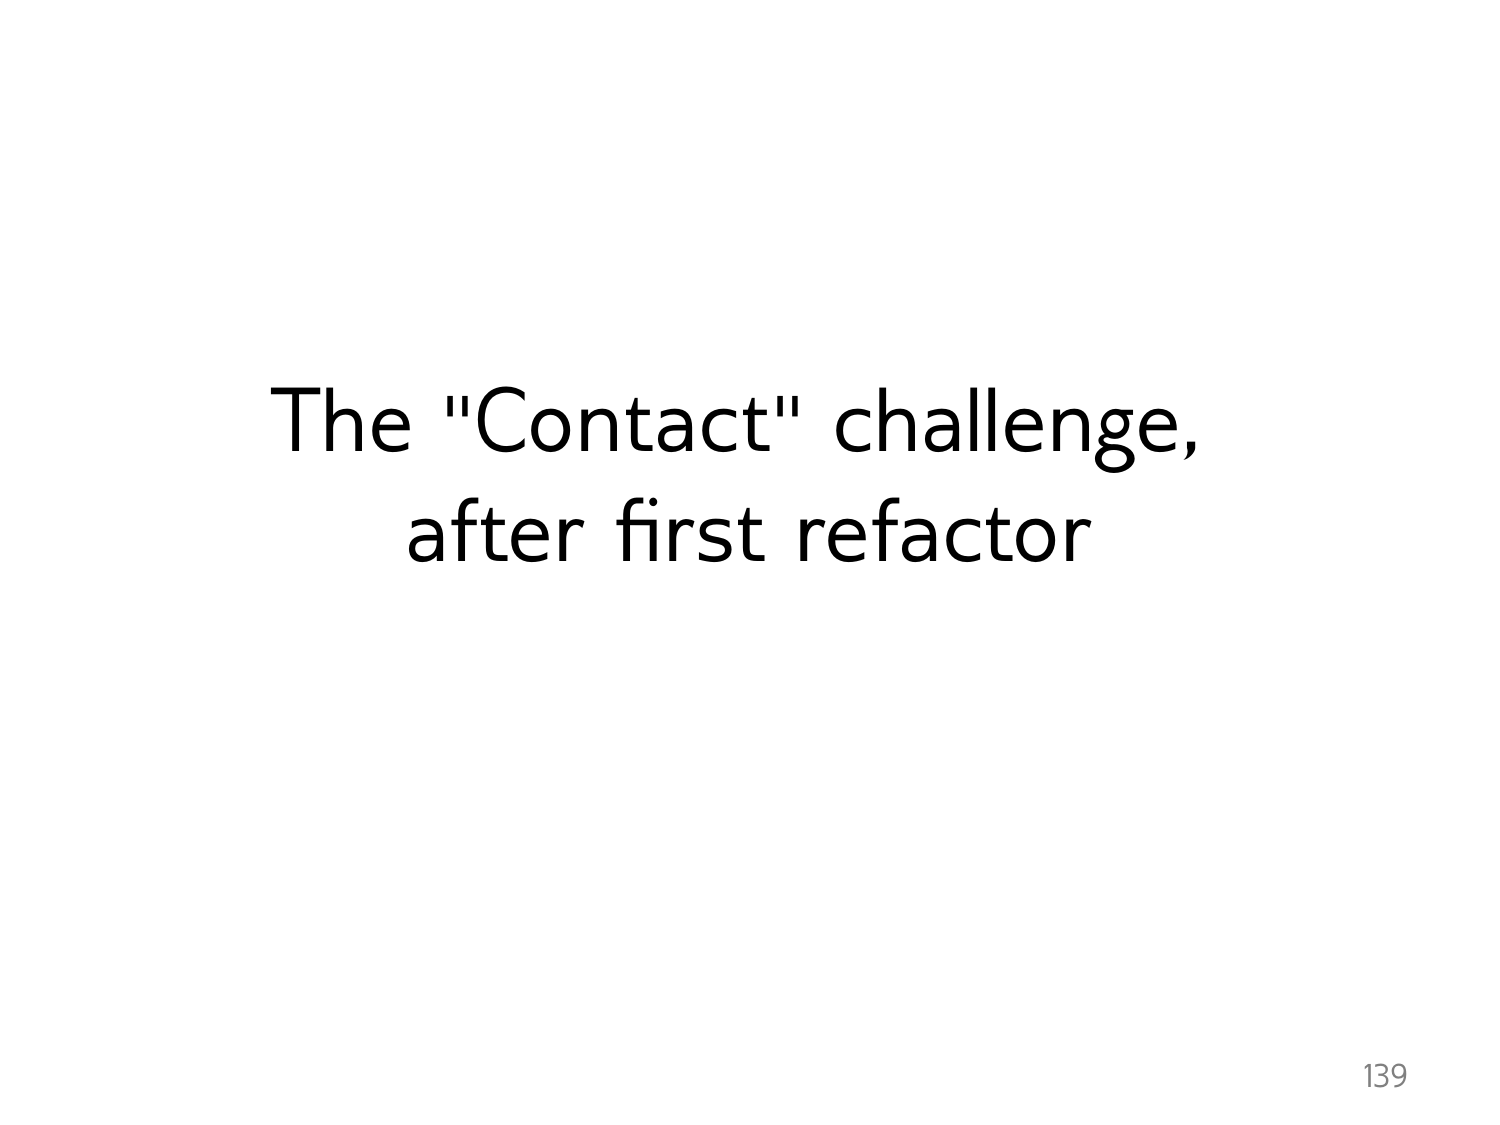

# The "Contact" challenge, after first refactor